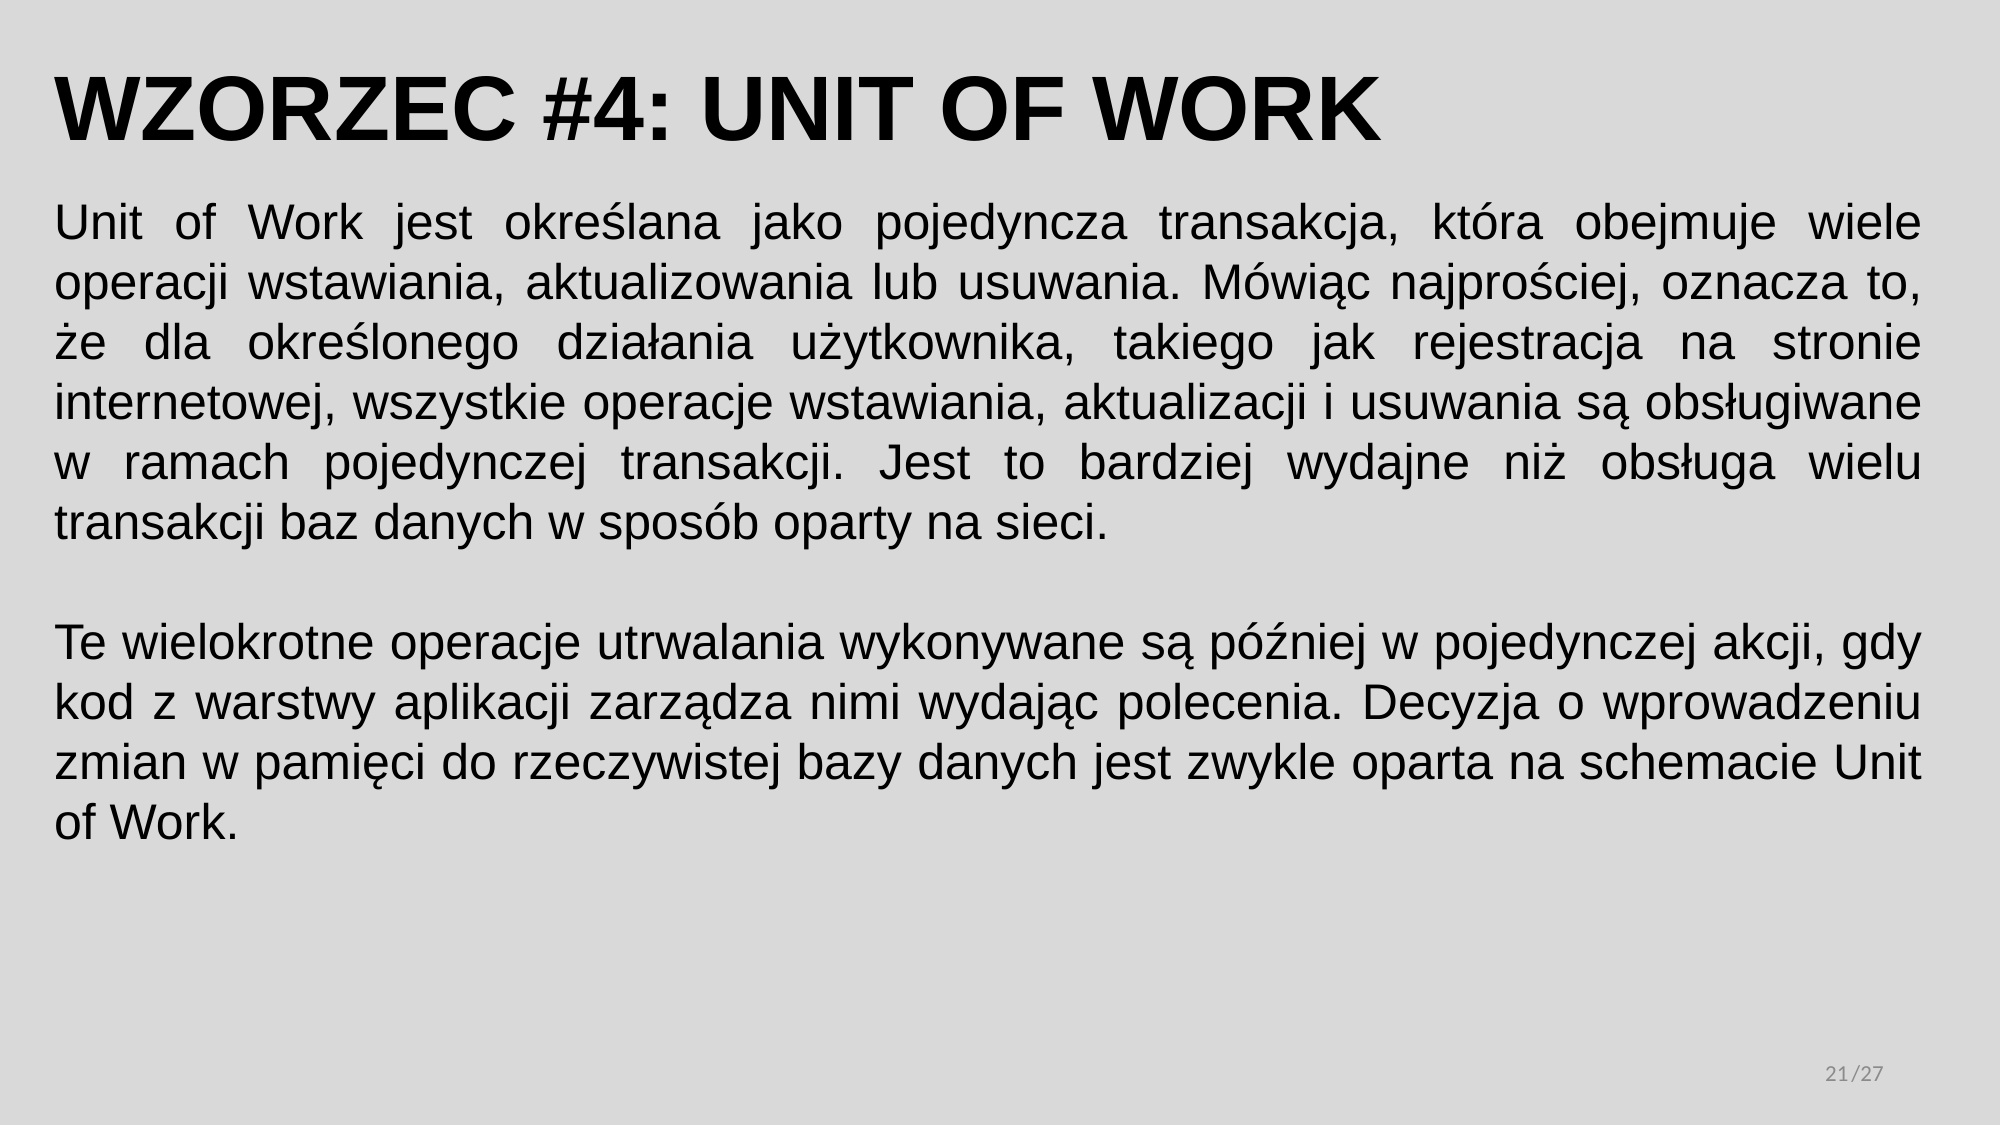

# Wzorzec #4: Unit of Work
Unit of Work jest określana jako pojedyncza transakcja, która obejmuje wiele operacji wstawiania, aktualizowania lub usuwania. Mówiąc najprościej, oznacza to, że dla określonego działania użytkownika, takiego jak rejestracja na stronie internetowej, wszystkie operacje wstawiania, aktualizacji i usuwania są obsługiwane w ramach pojedynczej transakcji. Jest to bardziej wydajne niż obsługa wielu transakcji baz danych w sposób oparty na sieci.

Te wielokrotne operacje utrwalania wykonywane są później w pojedynczej akcji, gdy kod z warstwy aplikacji zarządza nimi wydając polecenia. Decyzja o wprowadzeniu zmian w pamięci do rzeczywistej bazy danych jest zwykle oparta na schemacie Unit of Work.
21
/27